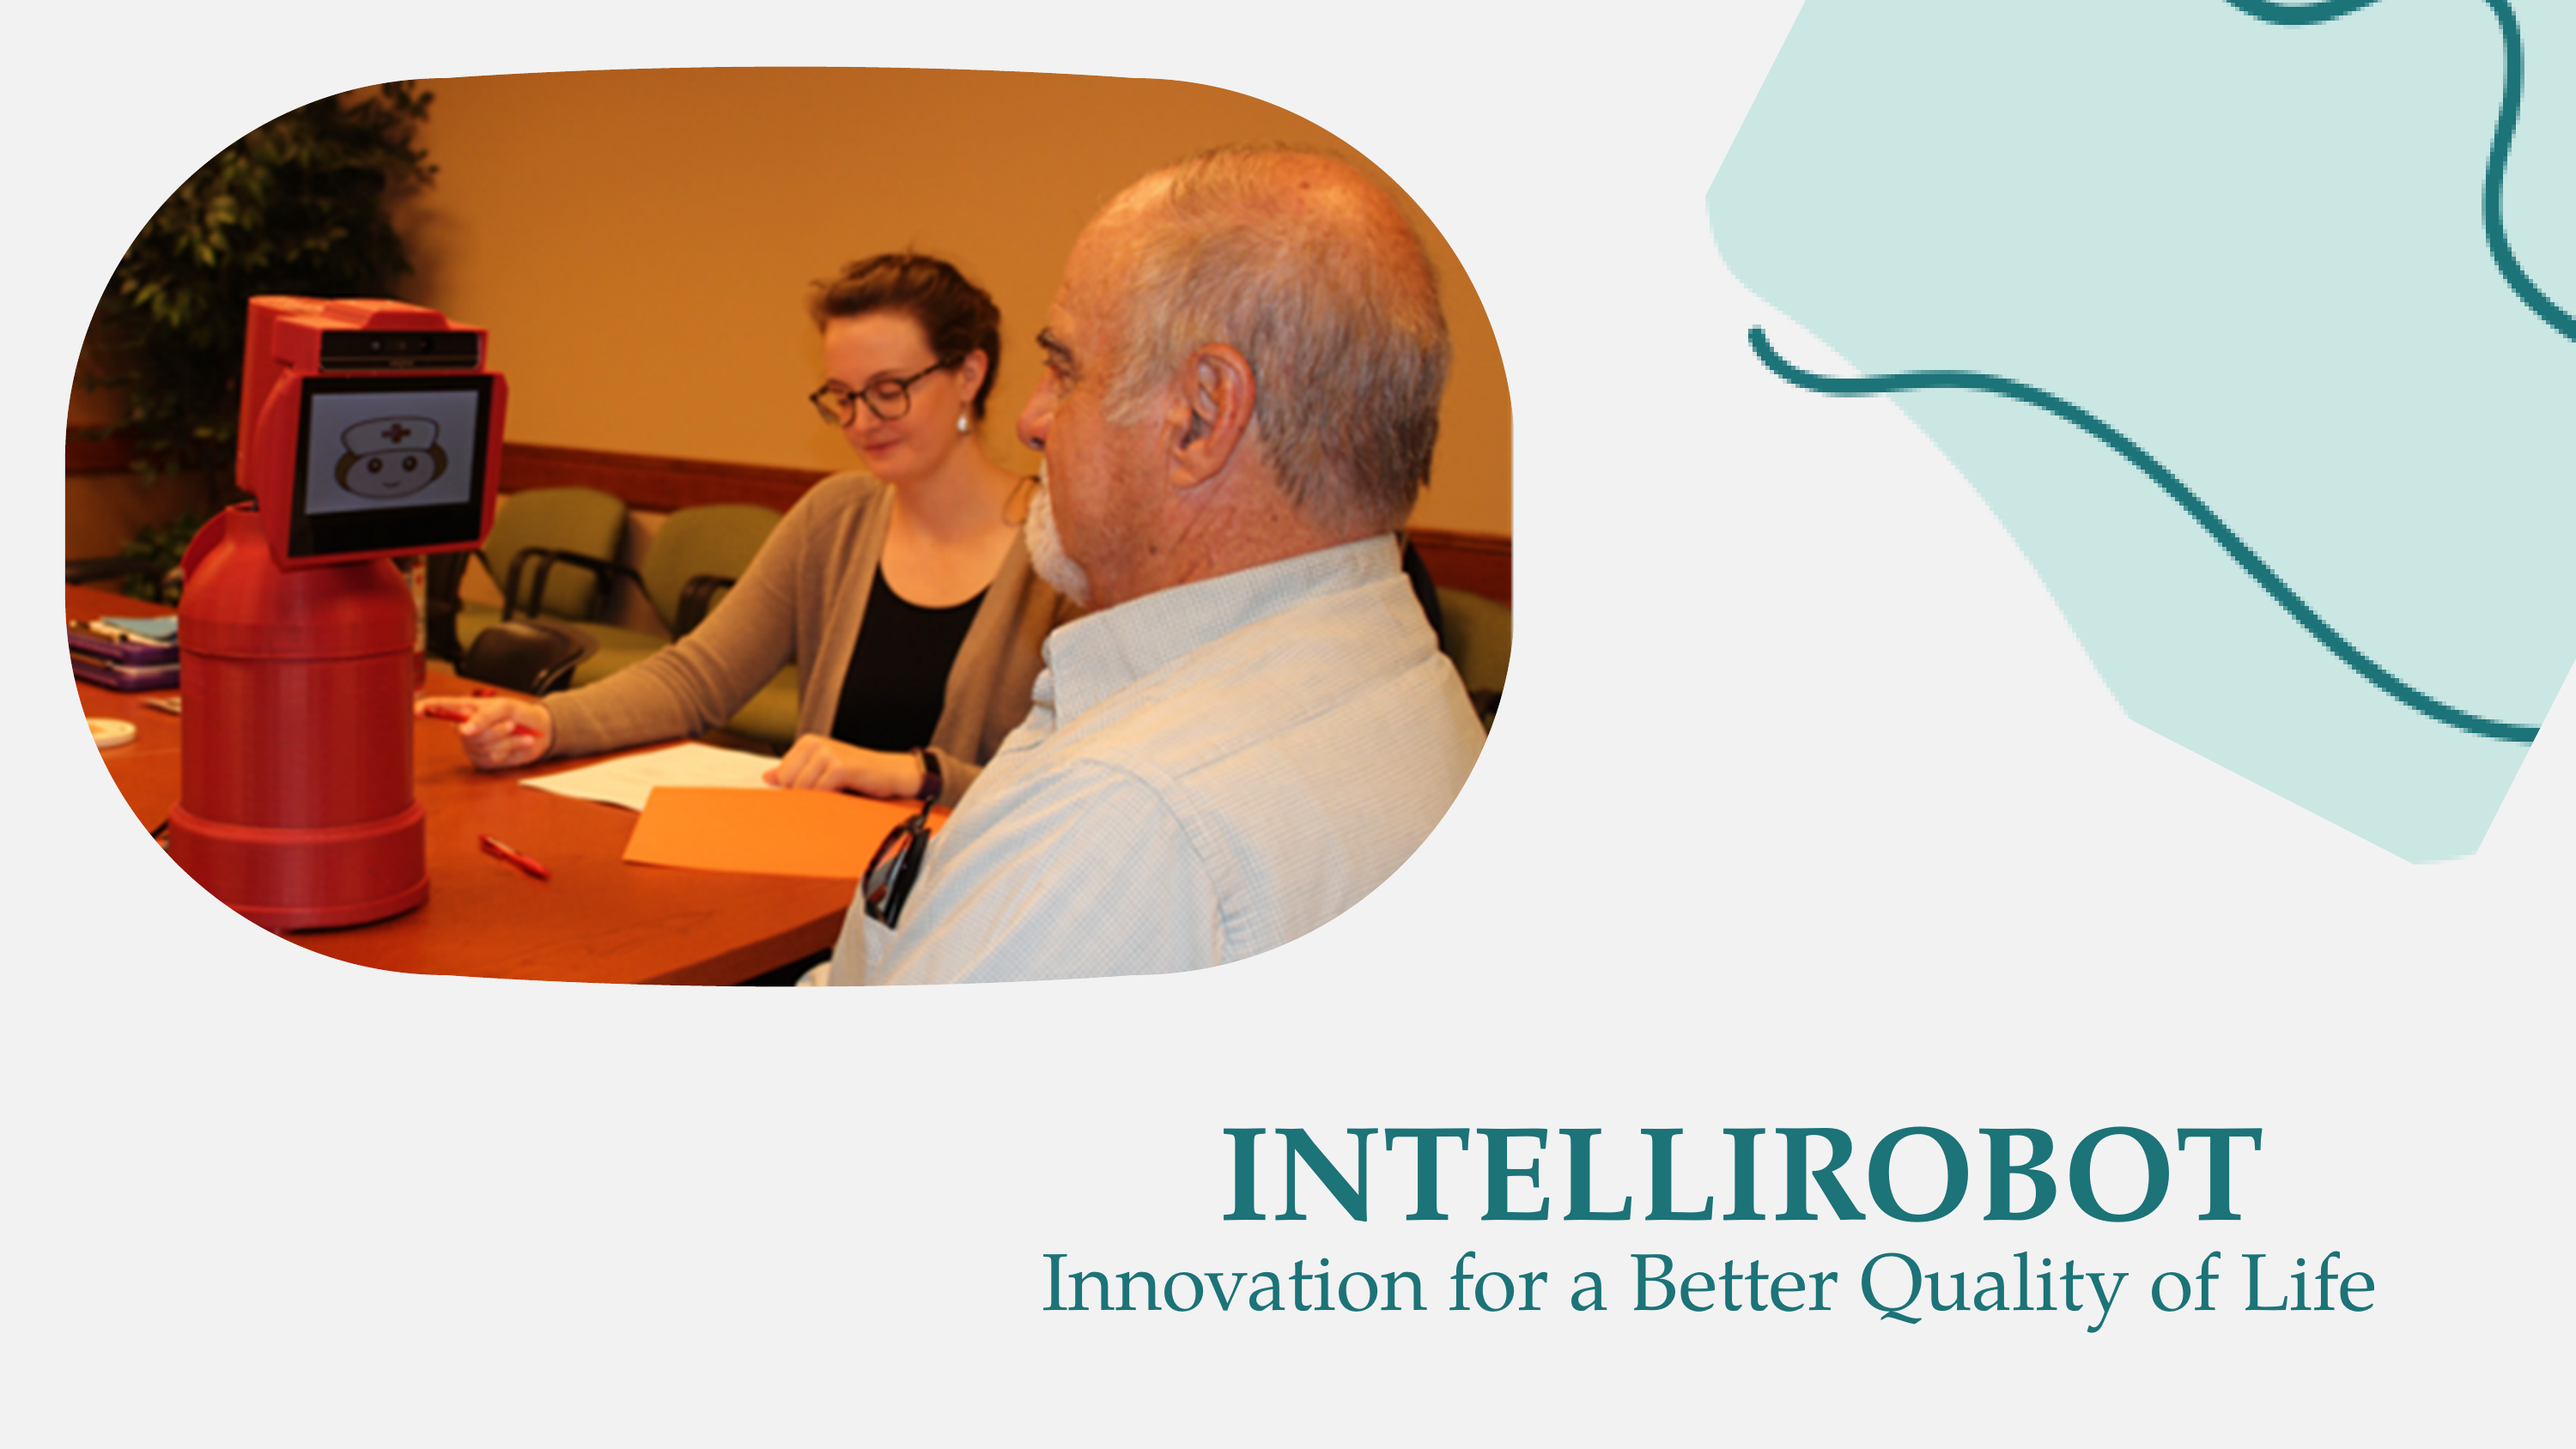

INTELLIROBOT
Innovation for a Better Quality of Life